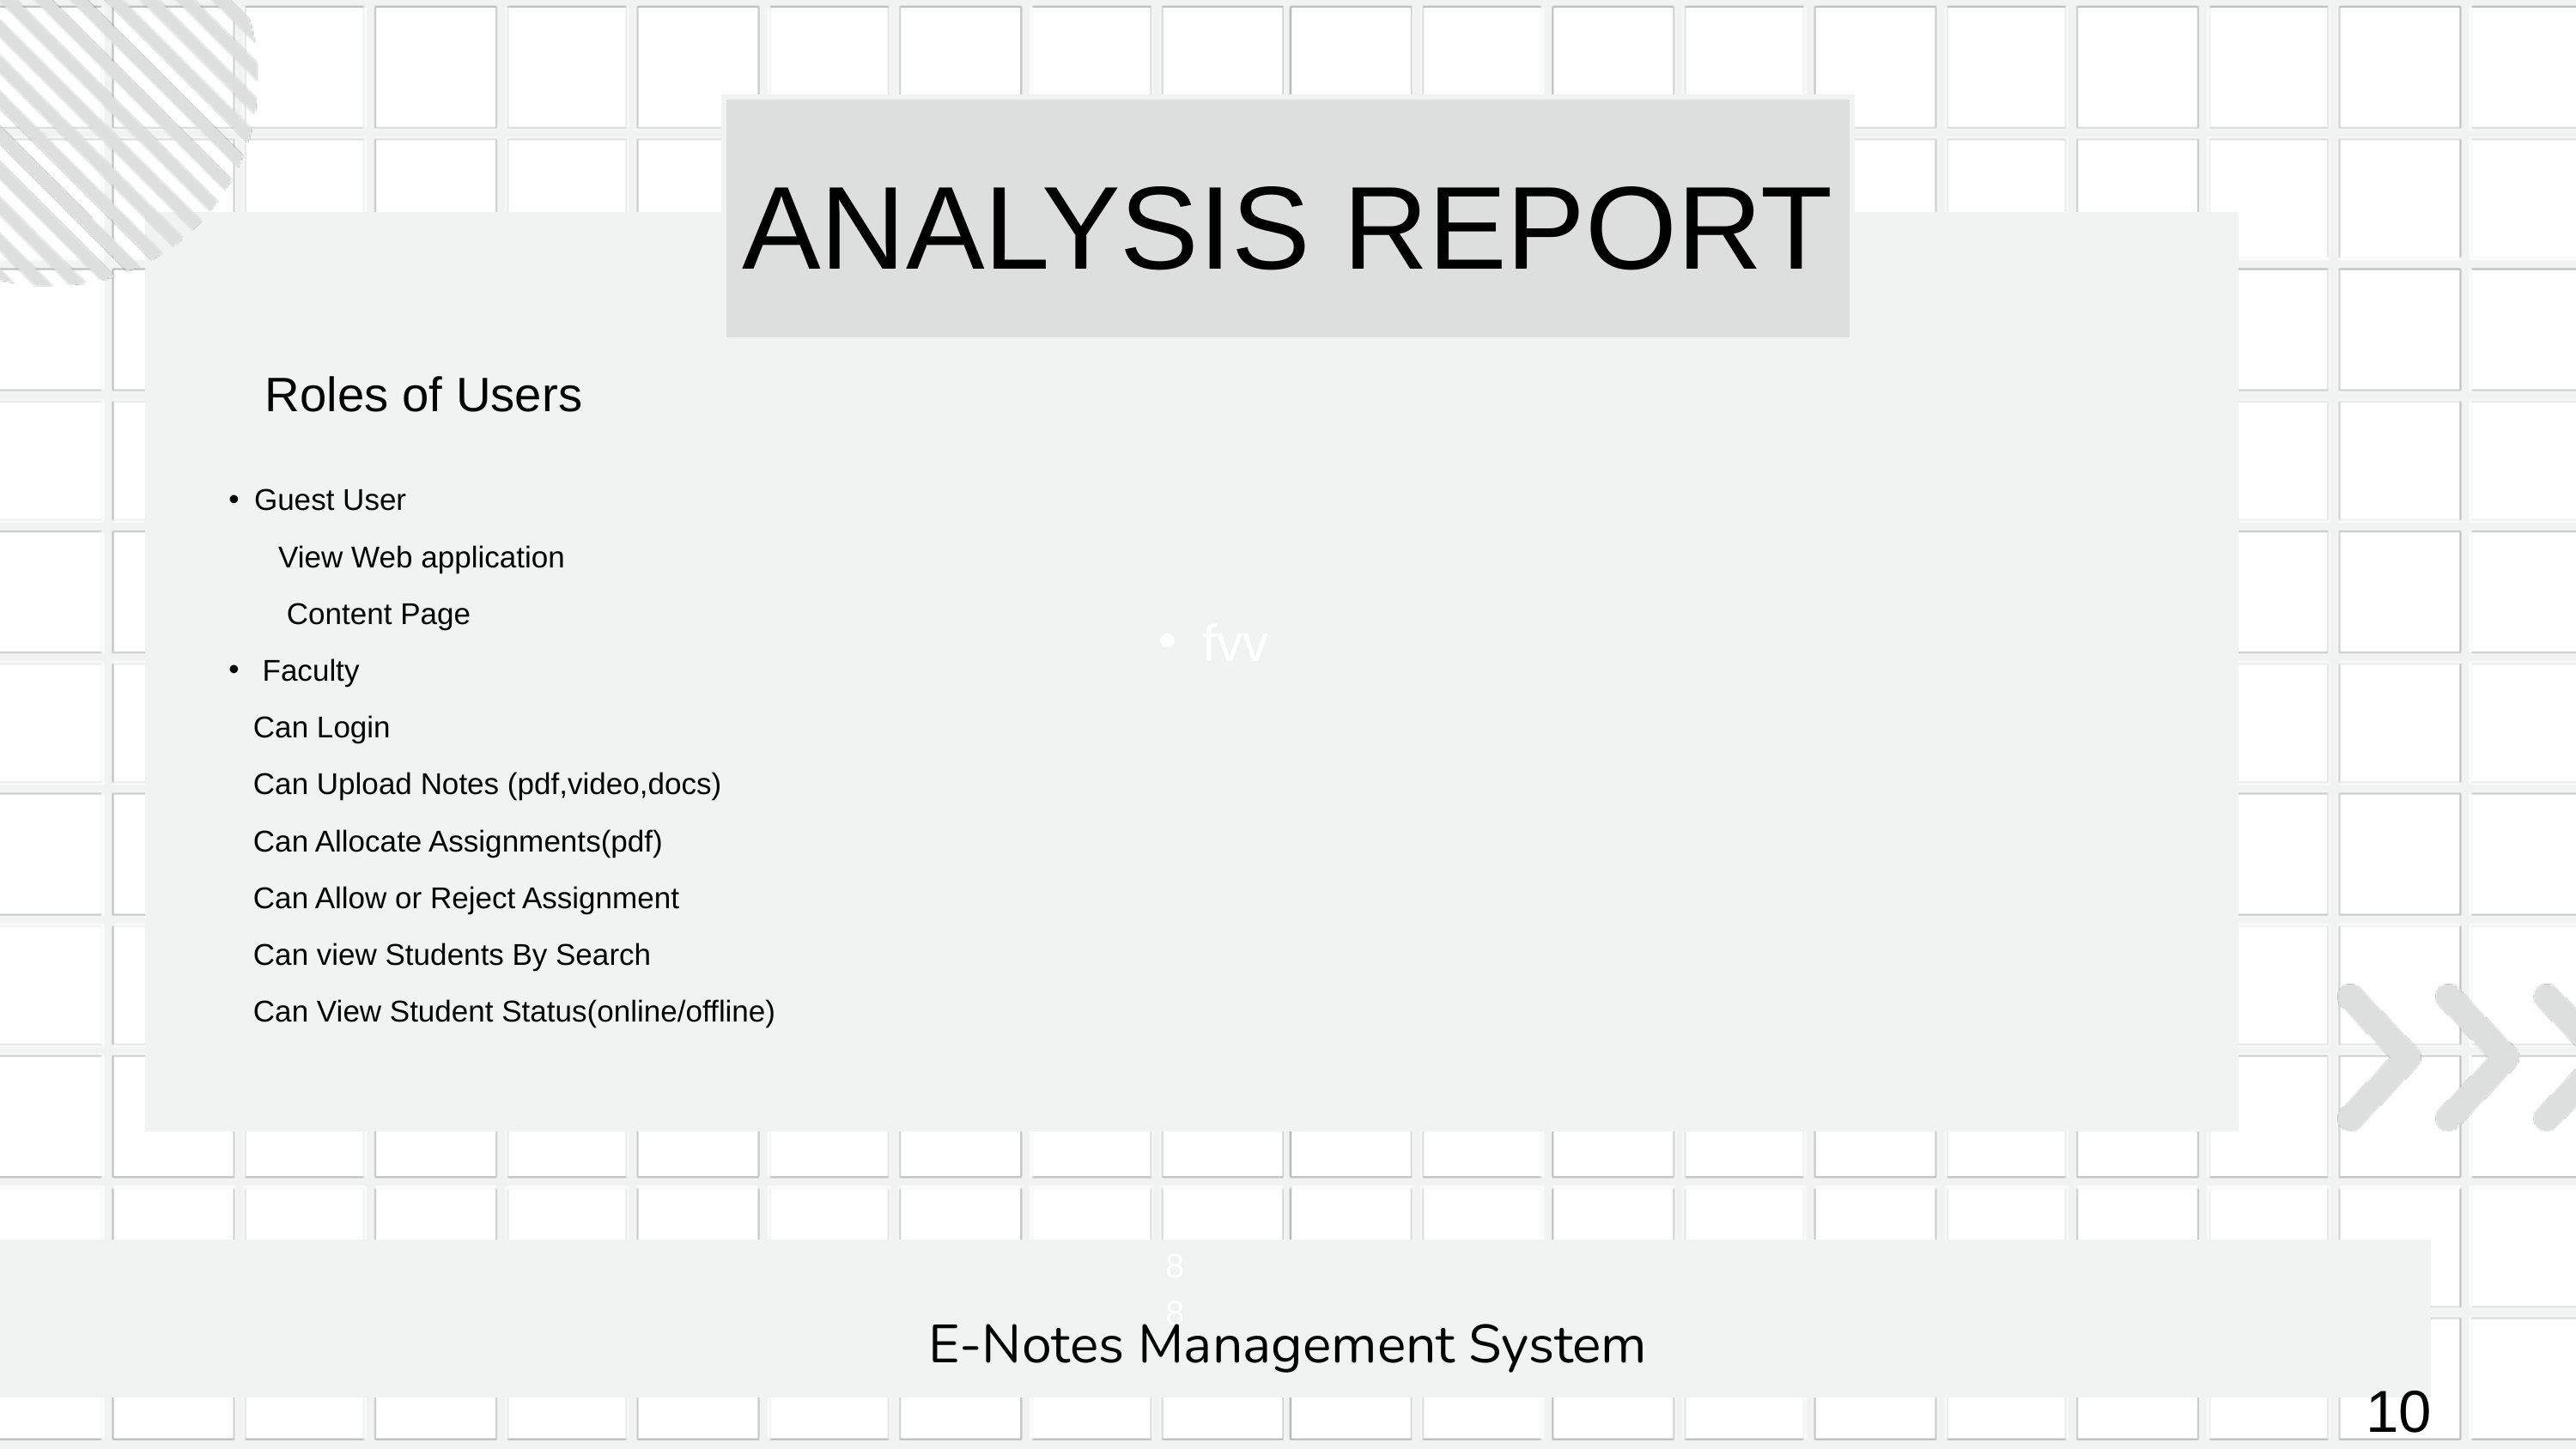

ANALYSIS REPORT

fvv
Roles of Users

Guest User
         View Web application
          Content Page
 Faculty
      Can Login
      Can Upload Notes (pdf,video,docs)
      Can Allocate Assignments(pdf)
      Can Allow or Reject Assignment
      Can view Students By Search
      Can View Student Status(online/offline)

8
8

E-Notes Management System
10